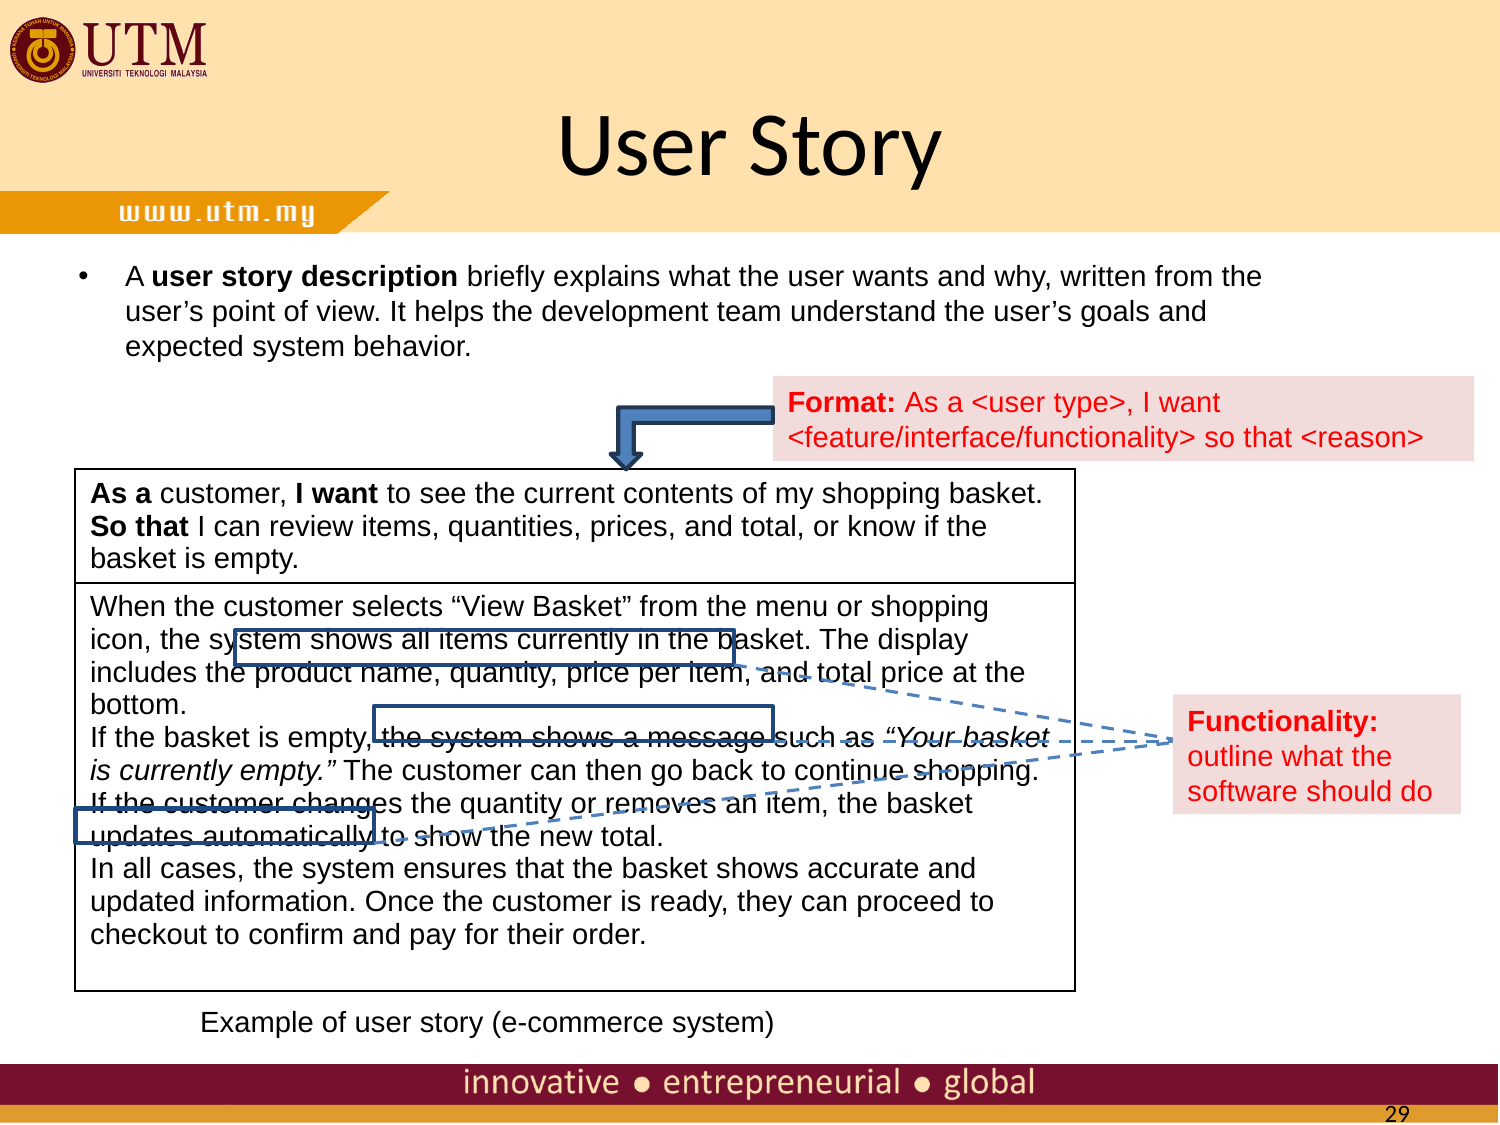

# User Story
A user story description briefly explains what the user wants and why, written from the user’s point of view. It helps the development team understand the user’s goals and expected system behavior.
Format: As a <user type>, I want <feature/interface/functionality> so that <reason>

| As a customer, I want to see the current contents of my shopping basket. So that I can review items, quantities, prices, and total, or know if the basket is empty. |
| --- |
| When the customer selects “View Basket” from the menu or shopping icon, the system shows all items currently in the basket. The display includes the product name, quantity, price per item, and total price at the bottom. If the basket is empty, the system shows a message such as “Your basket is currently empty.” The customer can then go back to continue shopping. If the customer changes the quantity or removes an item, the basket updates automatically to show the new total. In all cases, the system ensures that the basket shows accurate and updated information. Once the customer is ready, they can proceed to checkout to confirm and pay for their order. |

Functionality: outline what the software should do

Example of user story (e-commerce system)
29